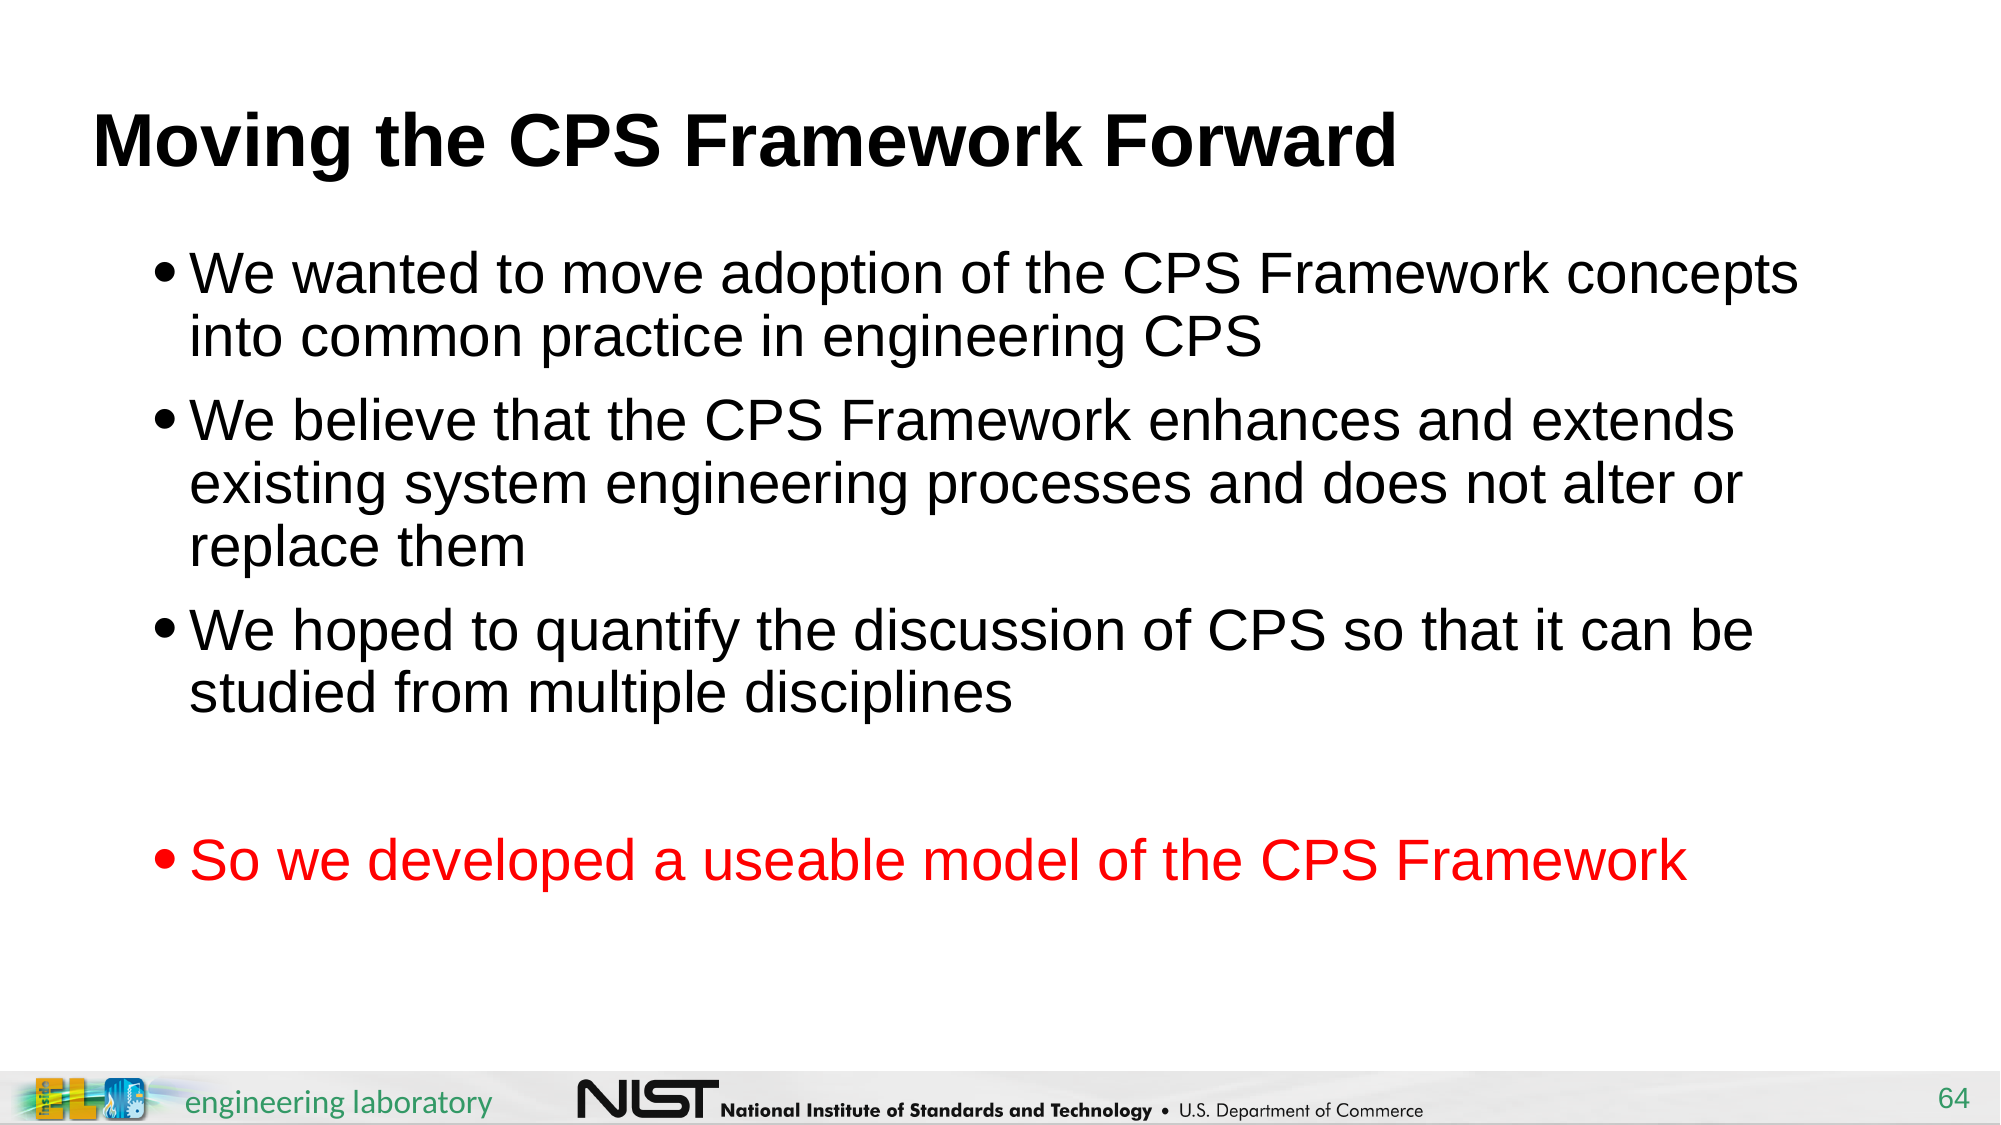

# Moving the CPS Framework Forward
We wanted to move adoption of the CPS Framework concepts into common practice in engineering CPS
We believe that the CPS Framework enhances and extends existing system engineering processes and does not alter or replace them
We hoped to quantify the discussion of CPS so that it can be studied from multiple disciplines

So we developed a useable model of the CPS Framework
64